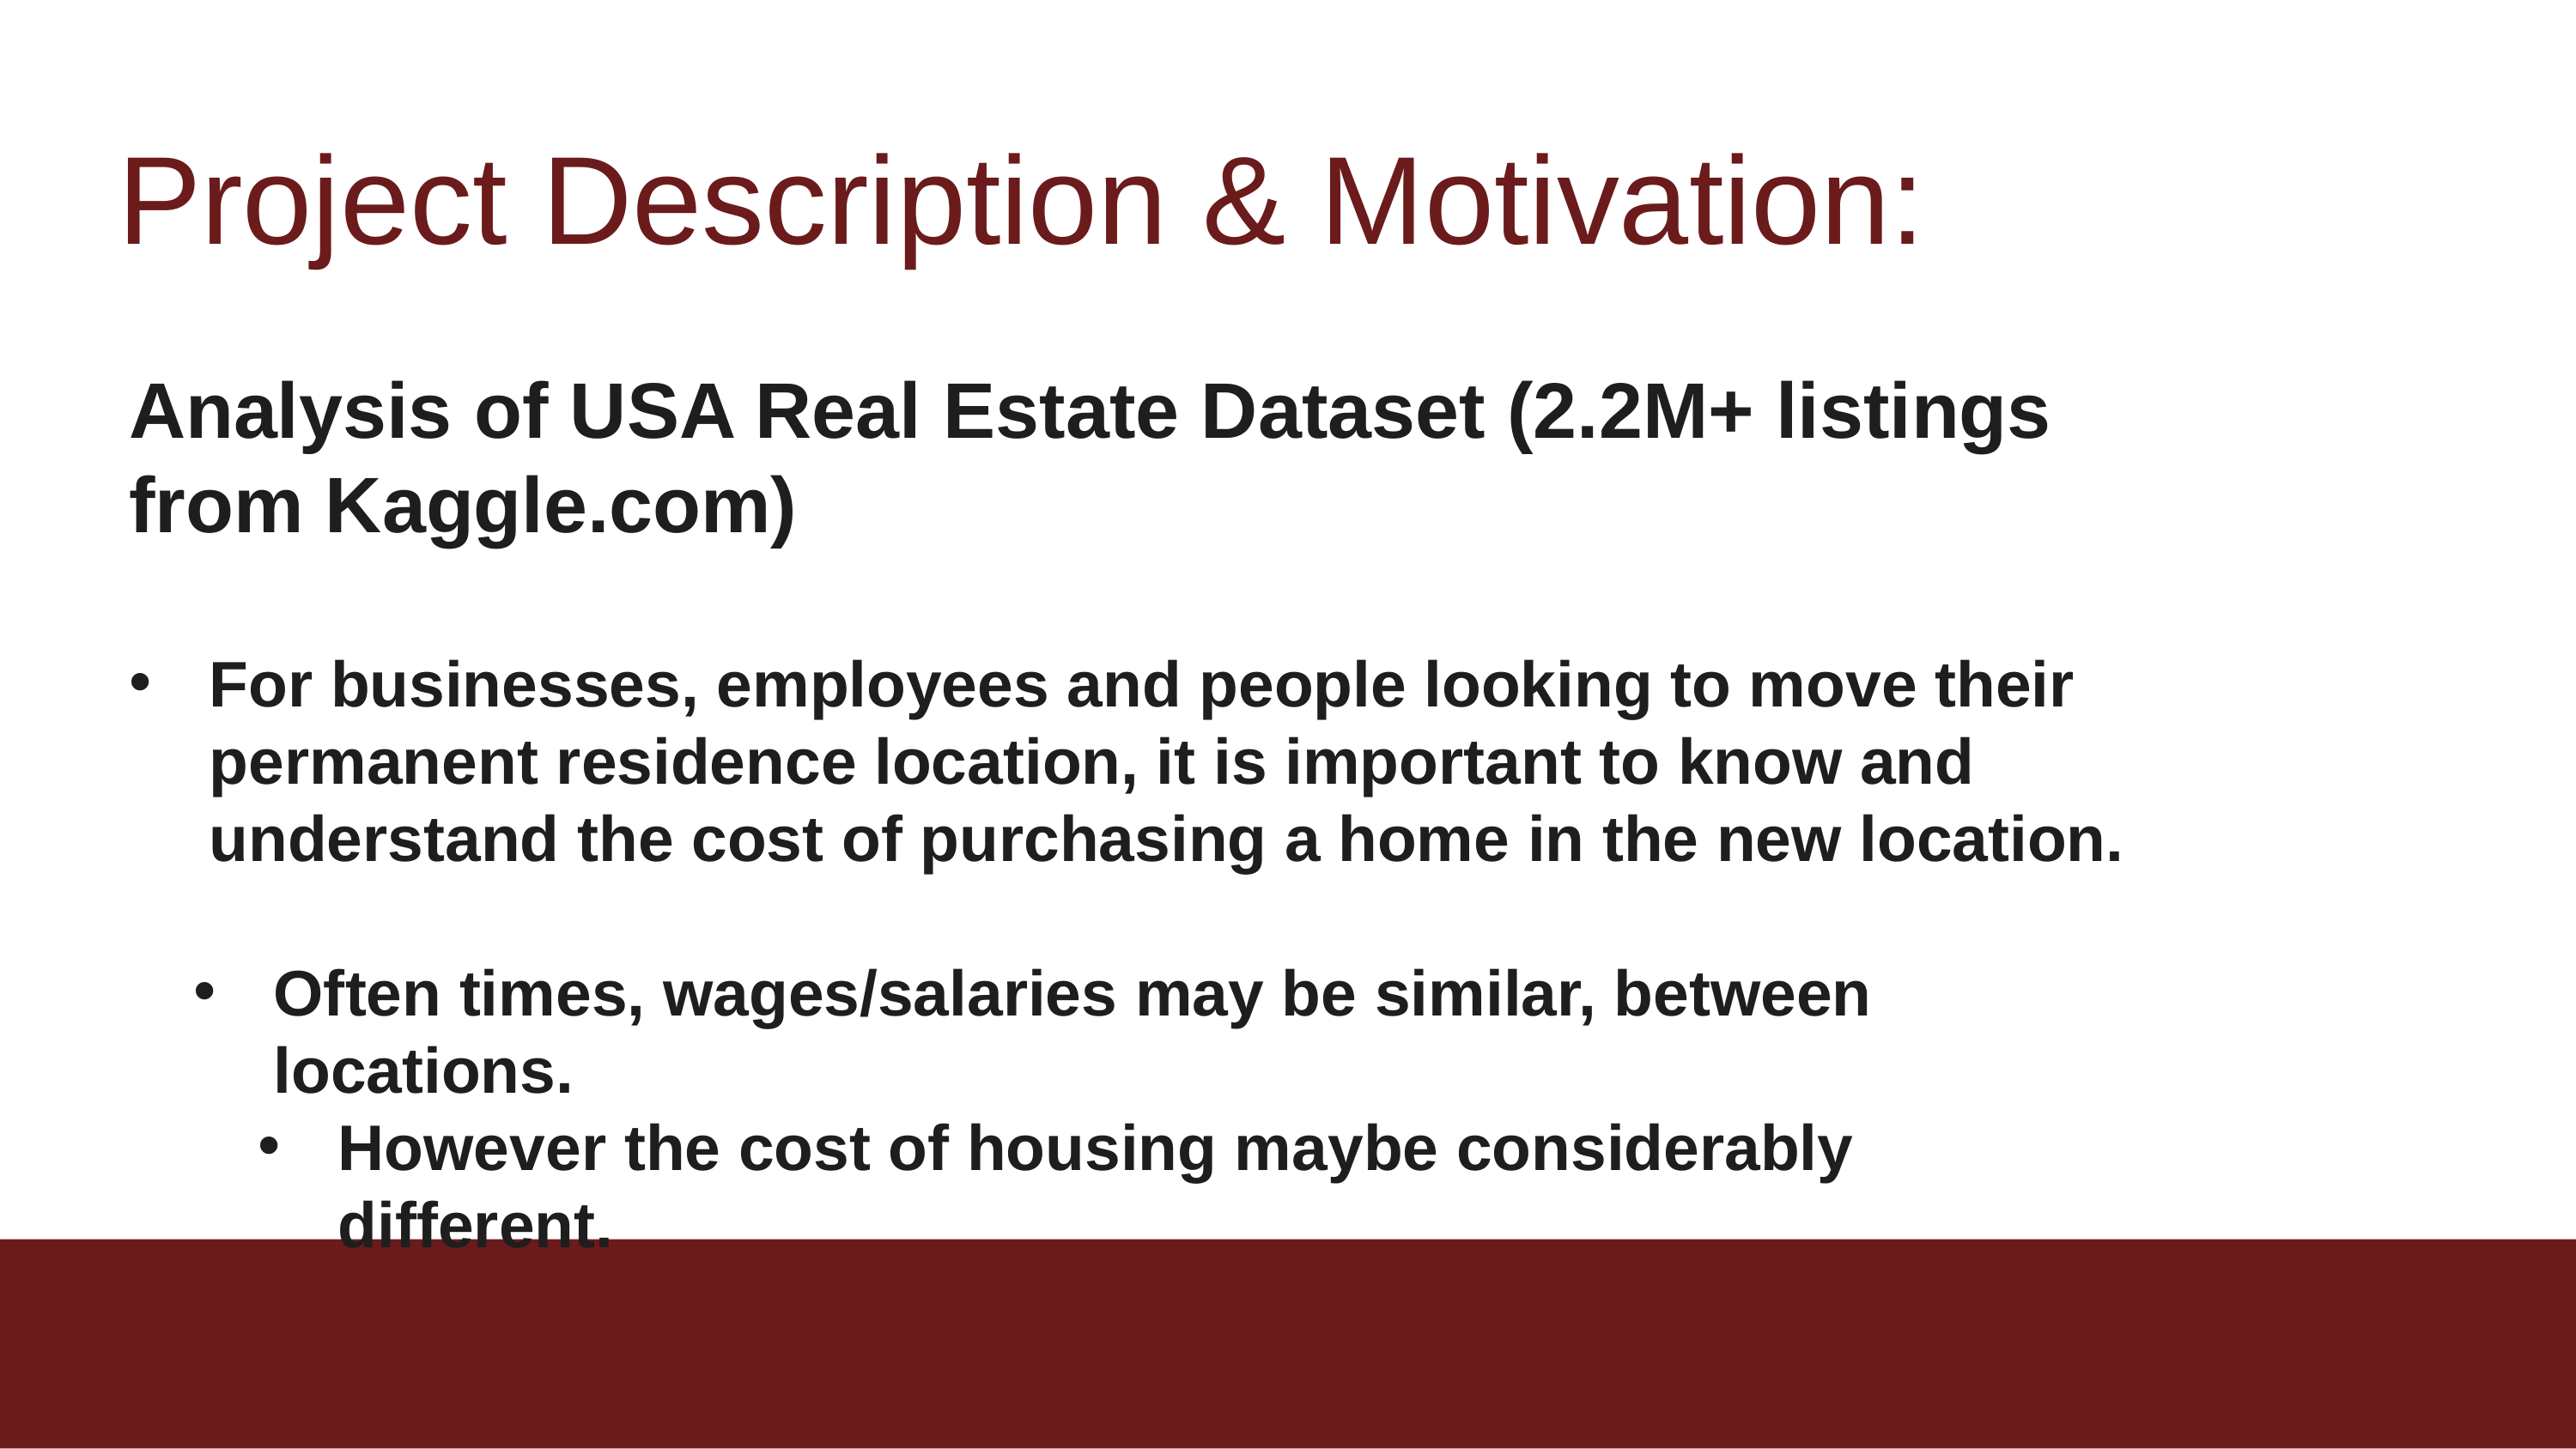

Project Description & Motivation:
Analysis of USA Real Estate Dataset (2.2M+ listings from Kaggle.com)

For businesses, employees and people looking to move their permanent residence location, it is important to know and understand the cost of purchasing a home in the new location.
Often times, wages/salaries may be similar, between locations.
However the cost of housing maybe considerably different.